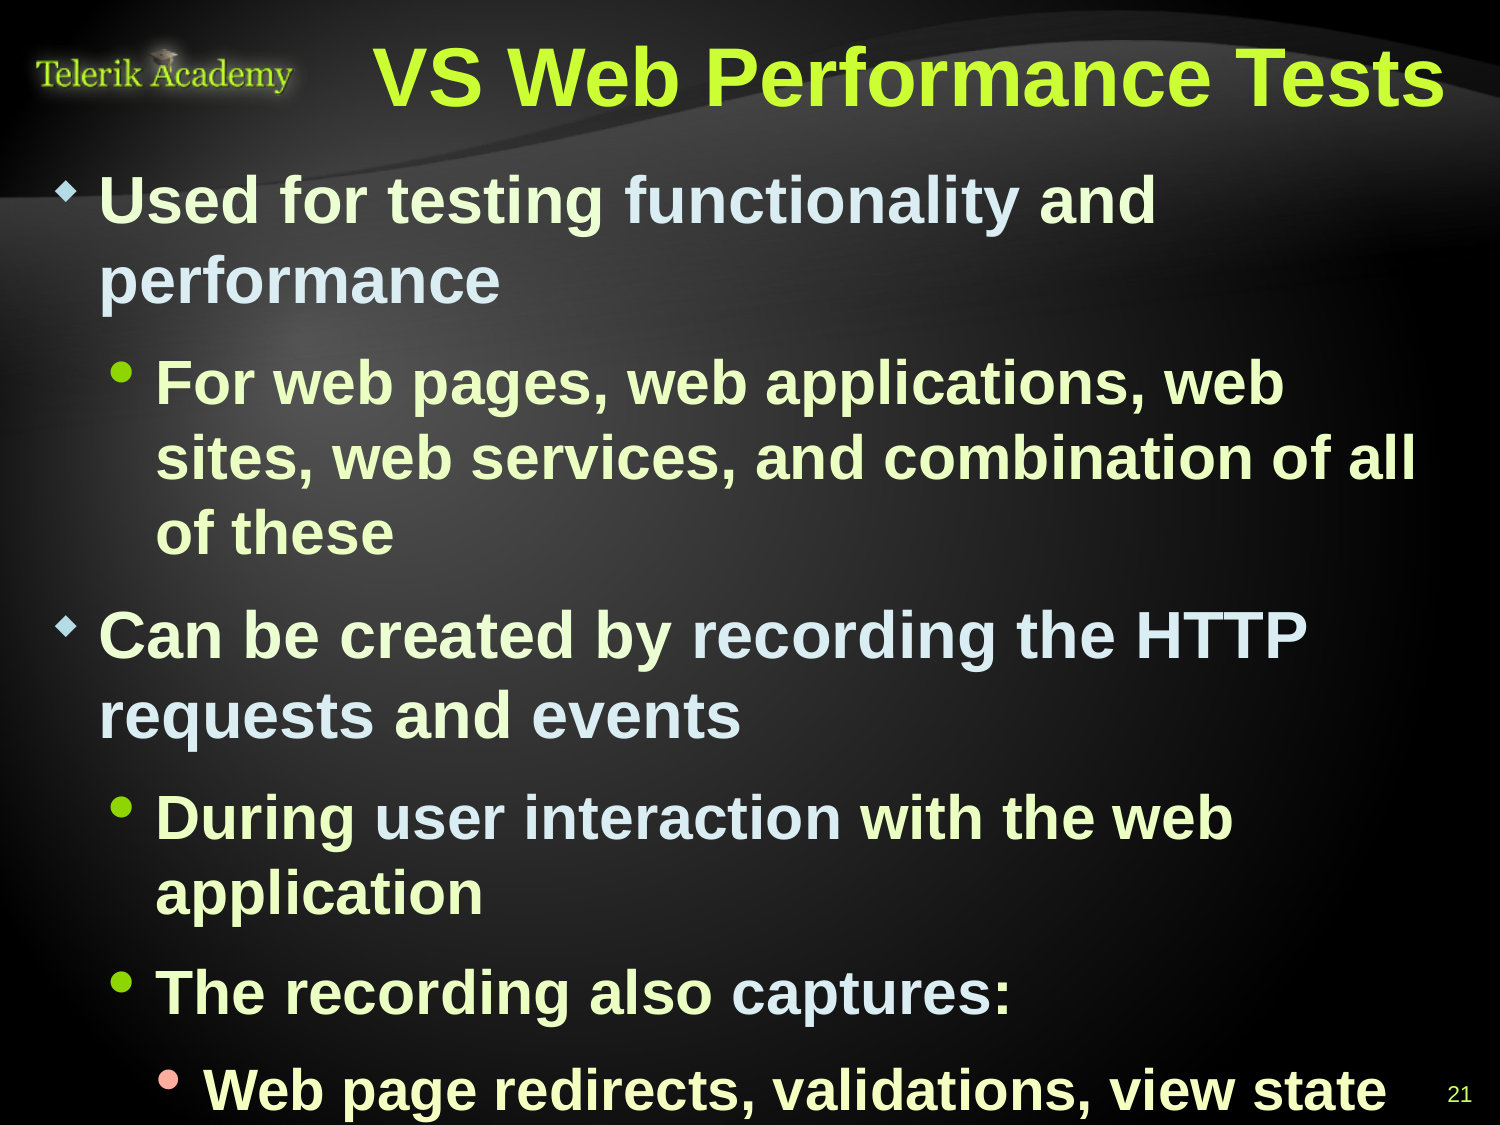

# VS Web Performance Tests
Used for testing functionality and performance
For web pages, web applications, web sites, web services, and combination of all of these
Can be created by recording the HTTP requests and events
During user interaction with the web application
The recording also captures:
Web page redirects, validations, view state information, authentication, etc.
21